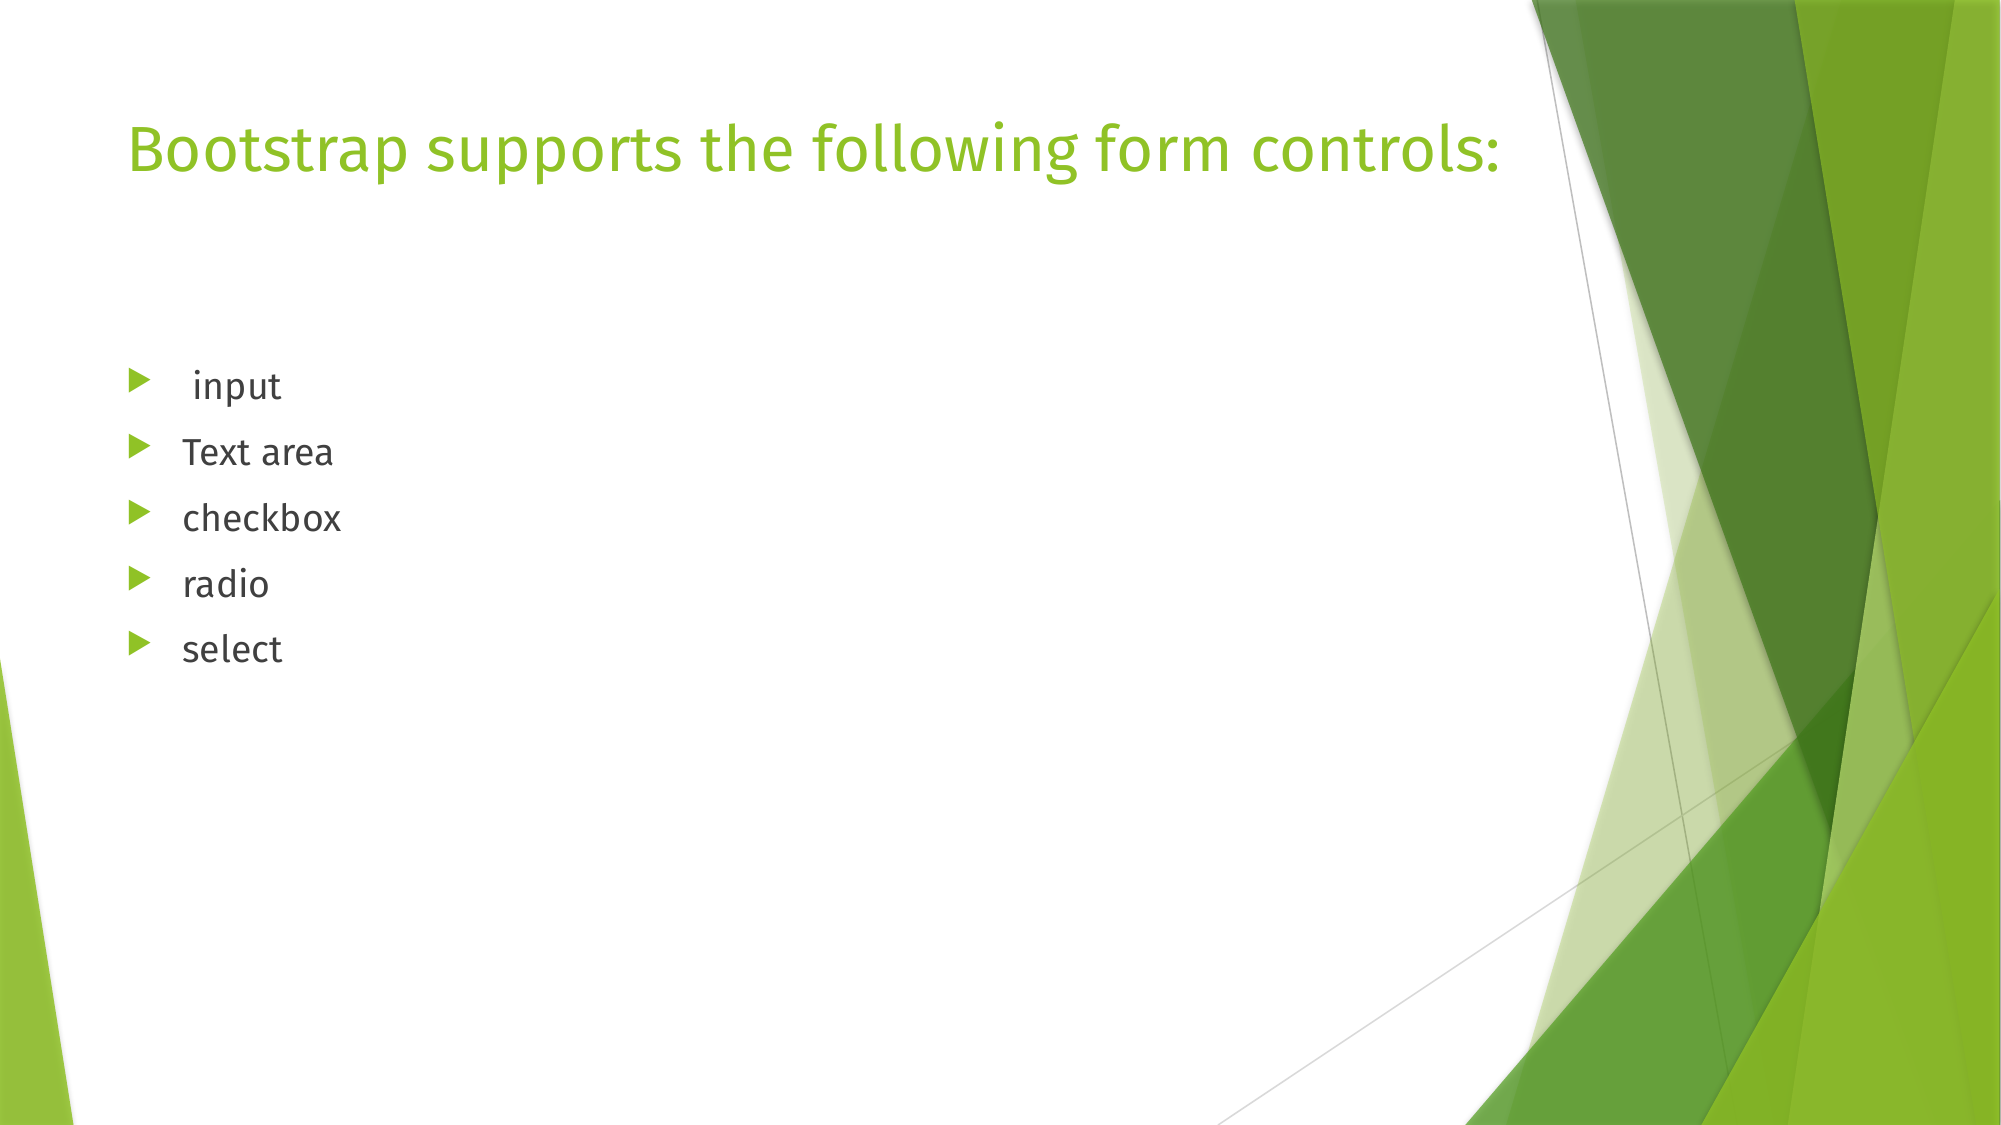

# Bootstrap supports the following form controls:
 input
Text area
checkbox
radio
select